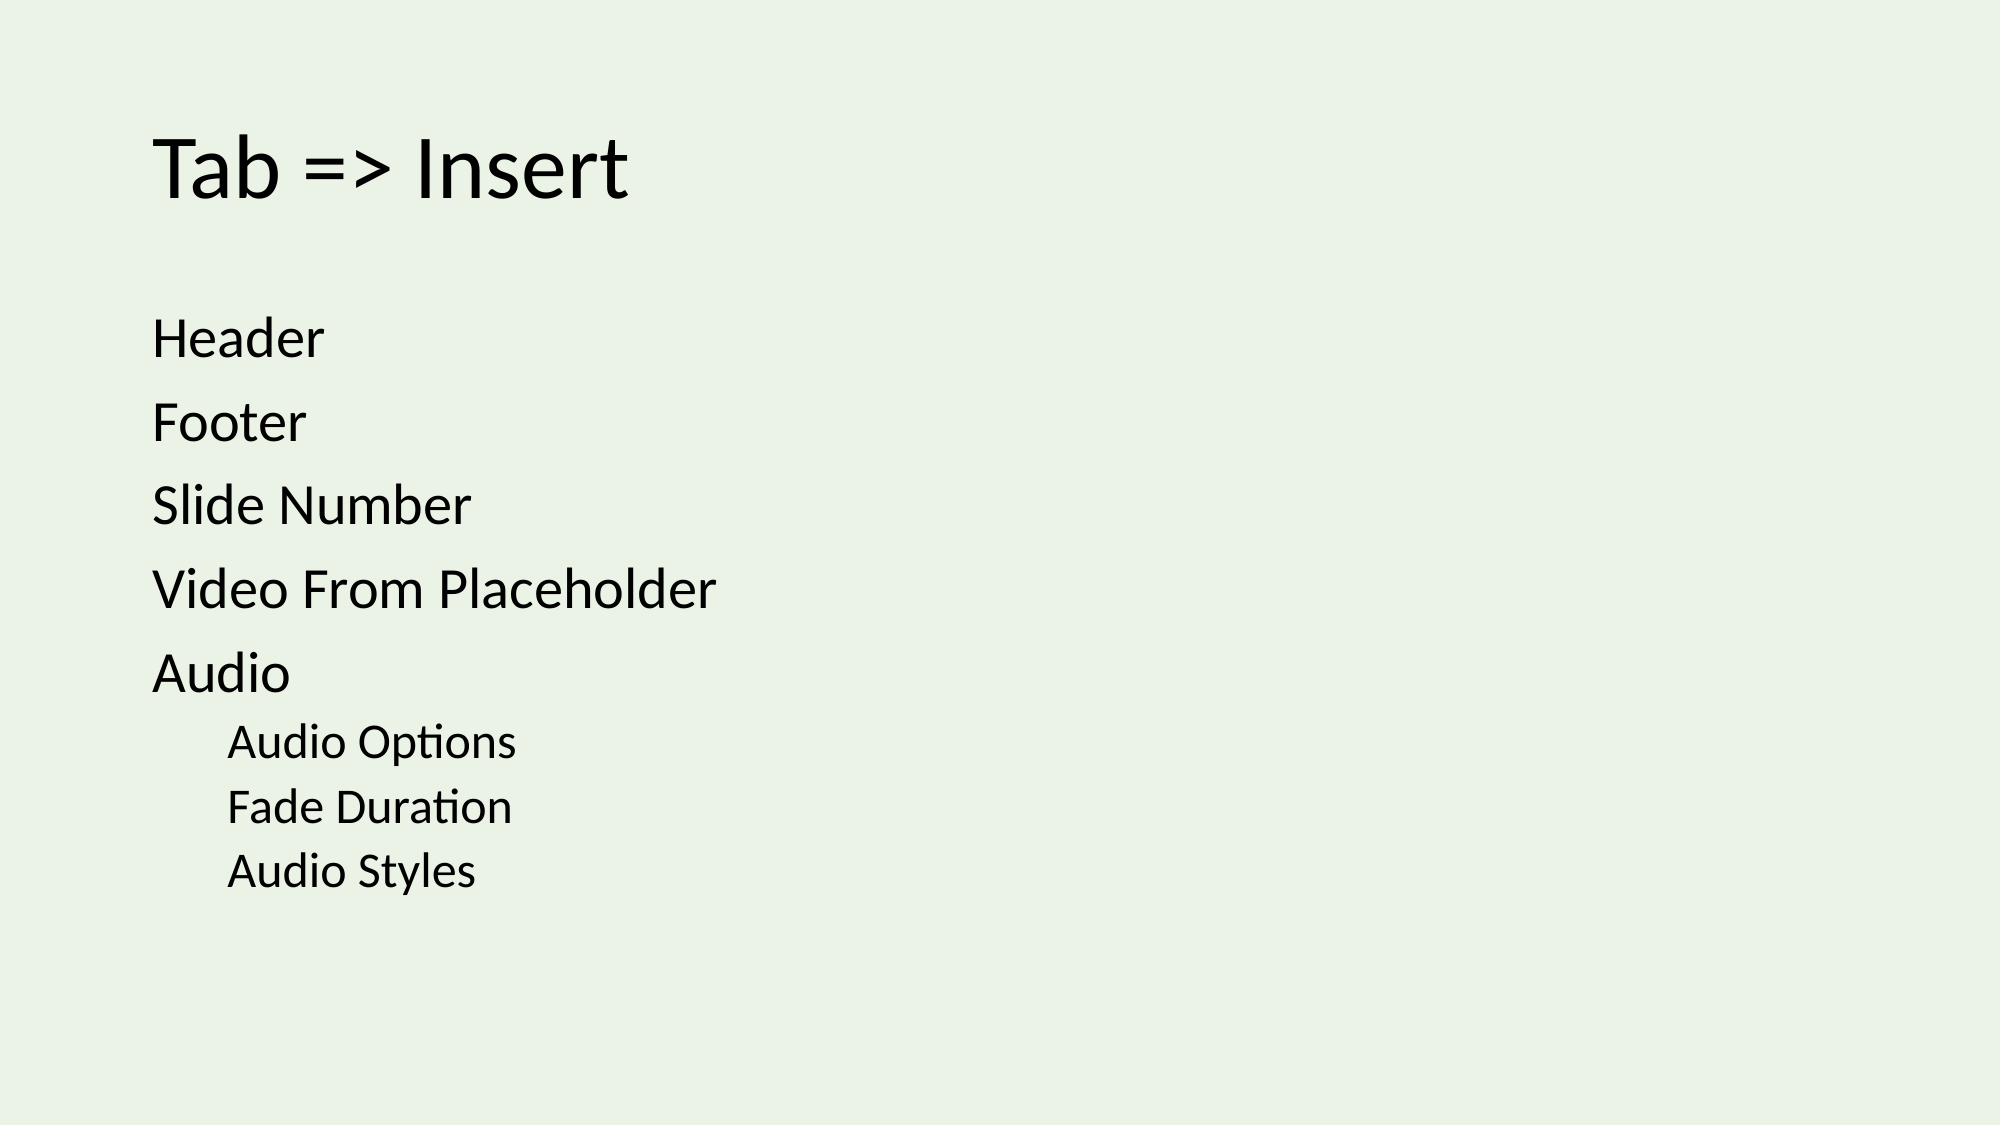

# Tab => Insert
Header
Footer
Slide Number
Video From Placeholder
Audio
Audio Options
Fade Duration
Audio Styles